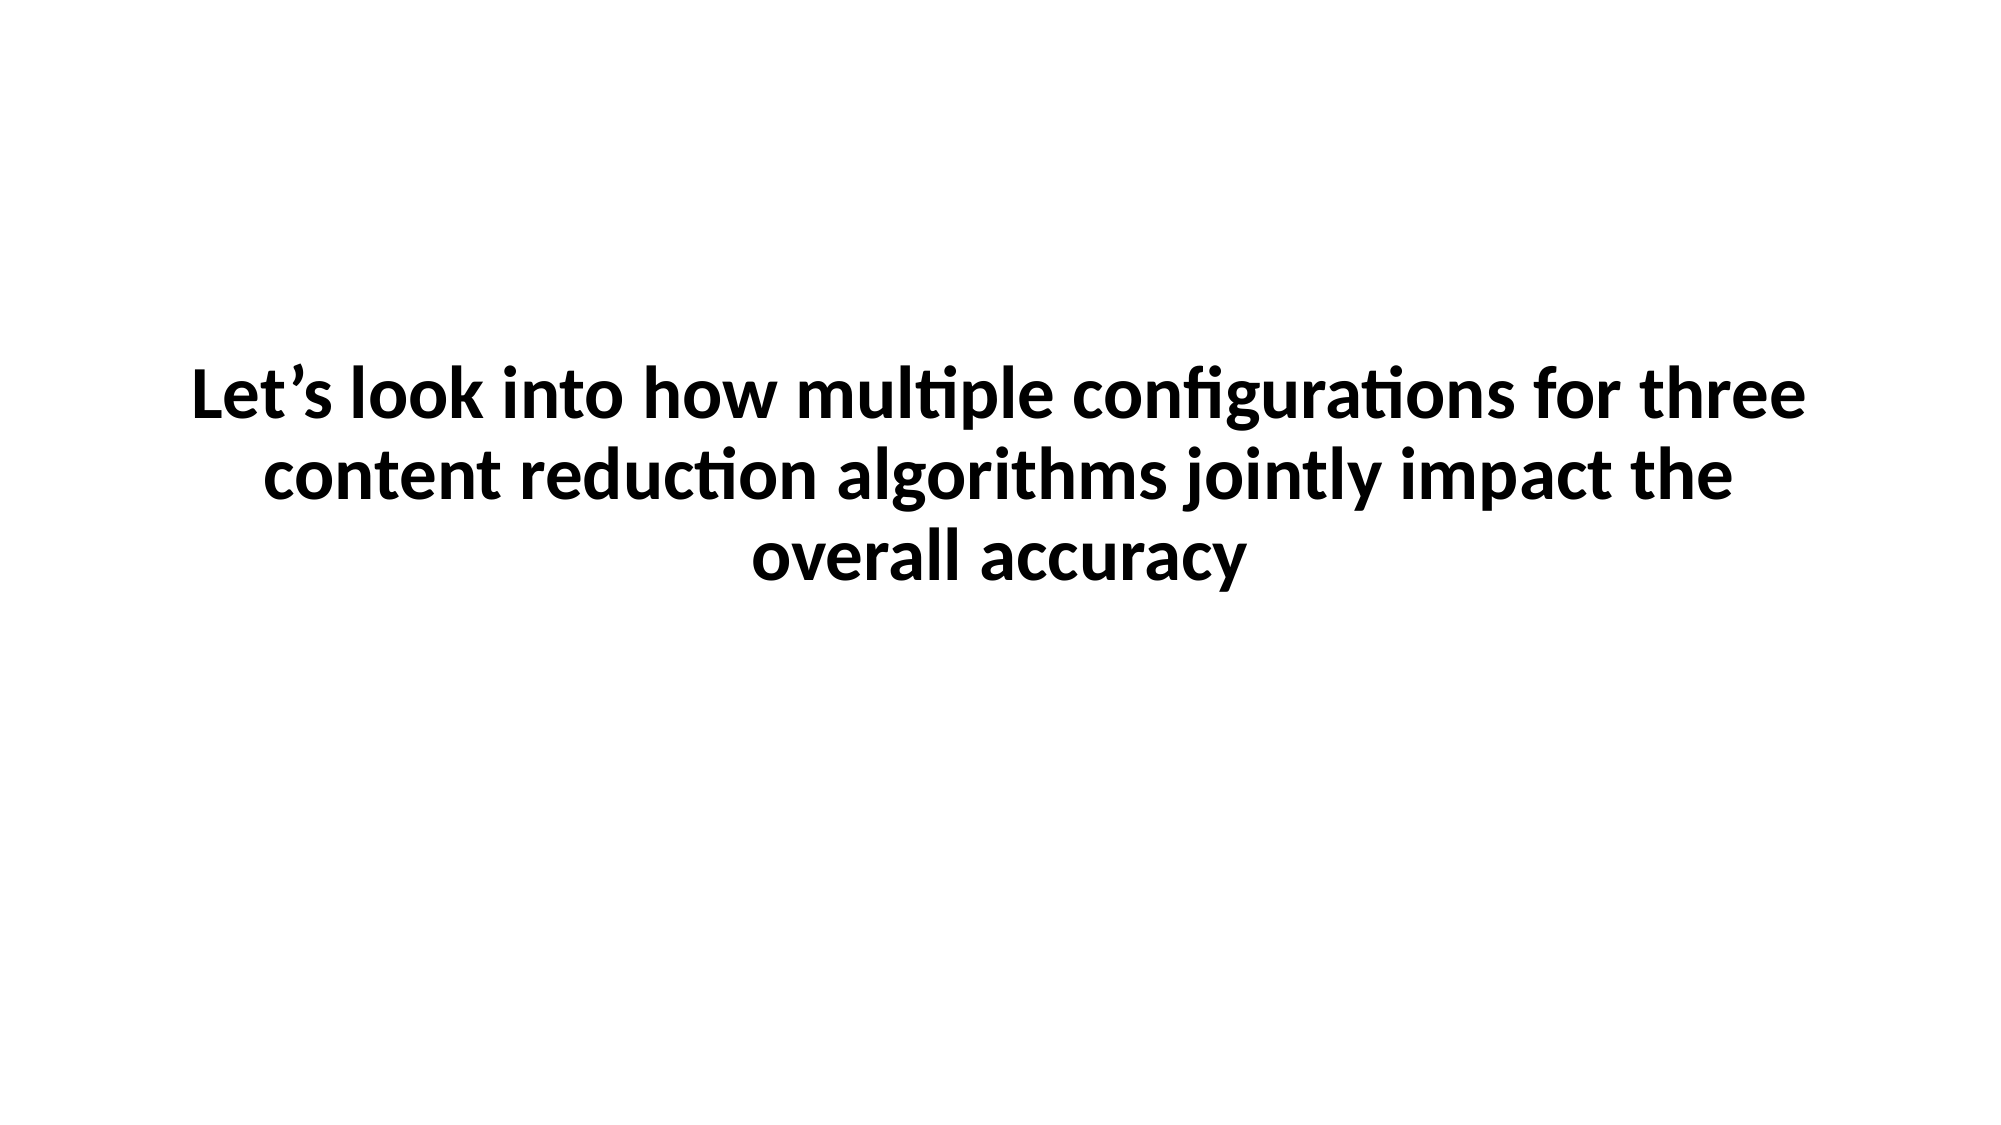

#
Let’s look into how multiple configurations for three content reduction algorithms jointly impact the overall accuracy